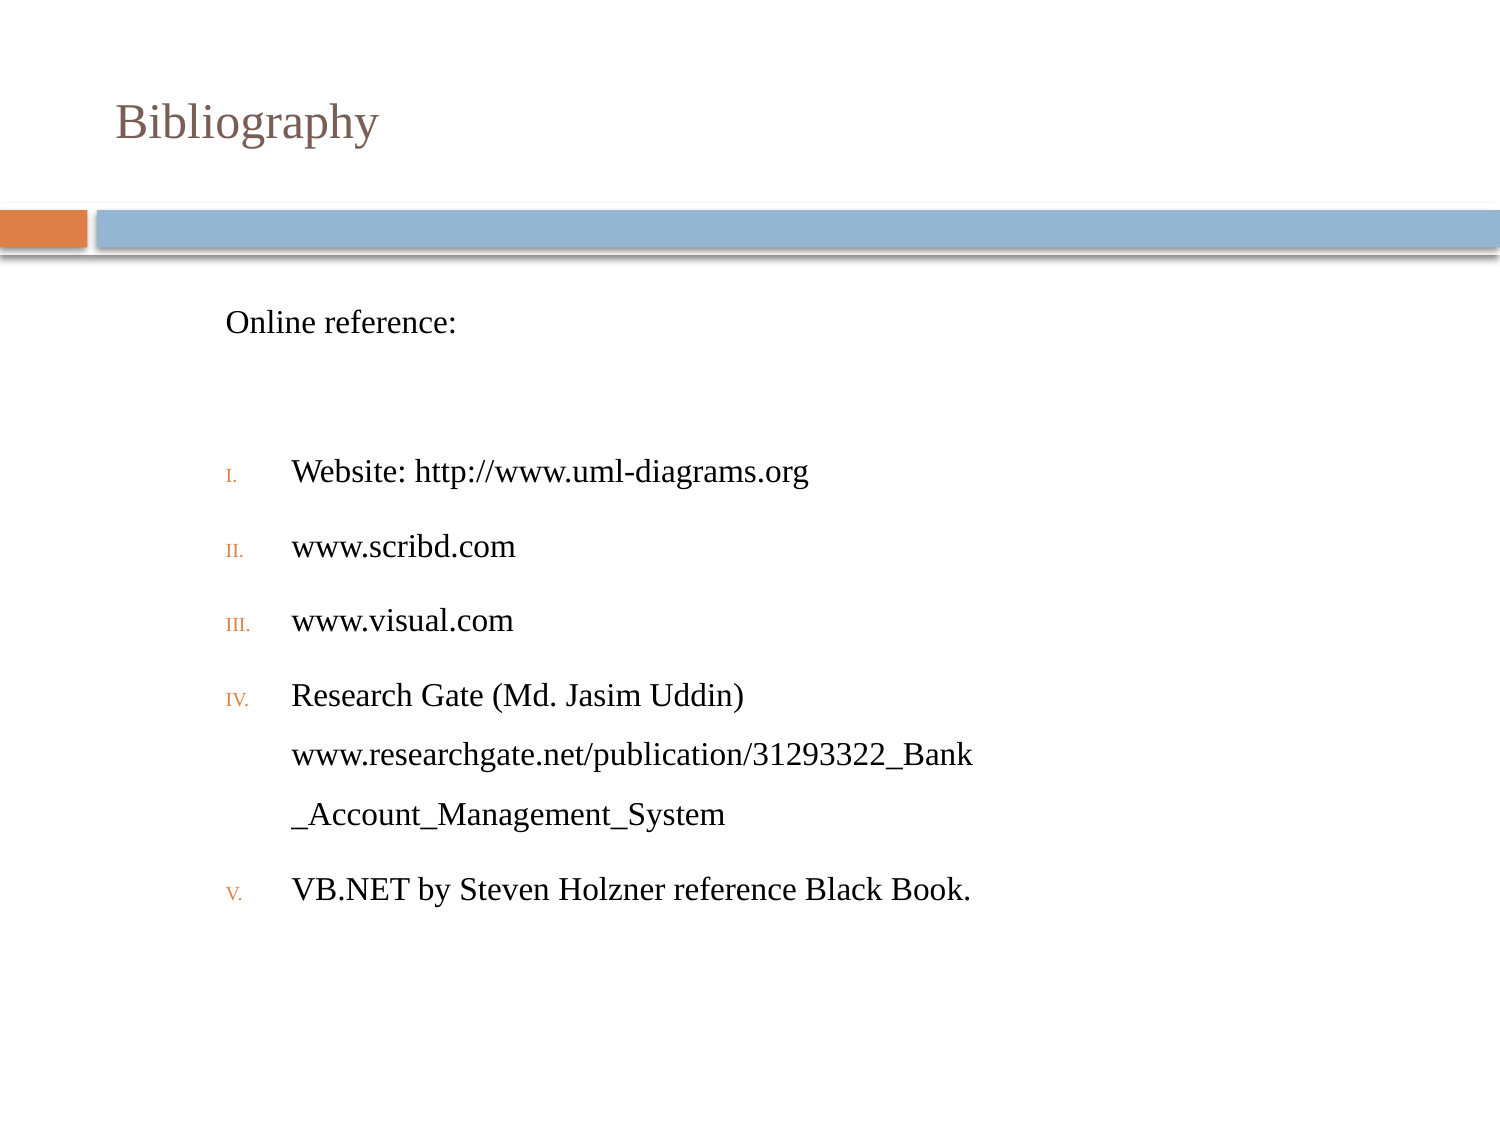

# Bibliography
Online reference:

Website: http://www.uml-diagrams.org
www.scribd.com
www.visual.com
Research Gate (Md. Jasim Uddin) www.researchgate.net/publication/31293322_Bank _Account_Management_System
VB.NET by Steven Holzner reference Black Book.